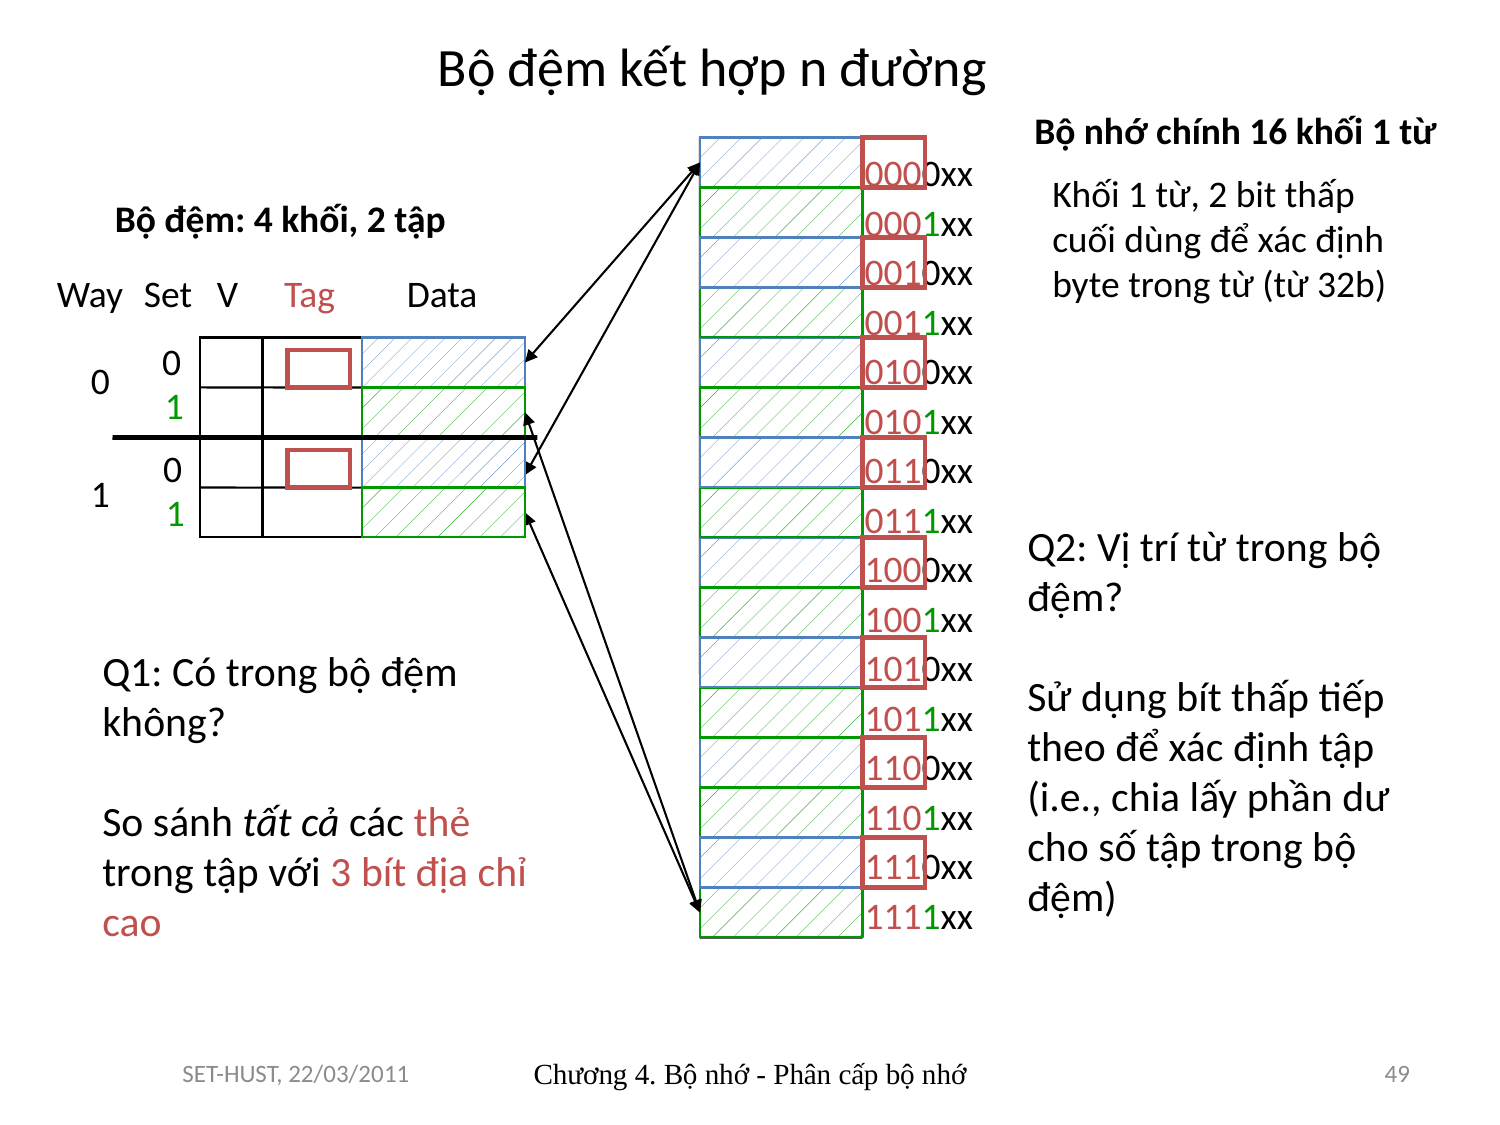

# Bộ đệm kết hợp n đường
Bộ nhớ chính 16 khối 1 từ

0000xx
0001xx
0010xx
0011xx
0100xx
0101xx
0110xx
0111xx
1000xx
1001xx
1010xx
1011xx
1100xx
1101xx
1110xx
1111xx

Khối 1 từ, 2 bit thấp cuối dùng để xác định byte trong từ (từ 32b)
Bộ đệm: 4 khối, 2 tập

Way
Set
V
Tag
Data

0

0

1

0

1
1

Q2: Vị trí từ trong bộ đệm?

Sử dụng bít thấp tiếp theo để xác định tập (i.e., chia lấy phần dư cho số tập trong bộ đệm)

Q1: Có trong bộ đệm không?

So sánh tất cả các thẻ trong tập với 3 bít địa chỉ cao

SET-HUST, 22/03/2011
Chương 4. Bộ nhớ - Phân cấp bộ nhớ
49